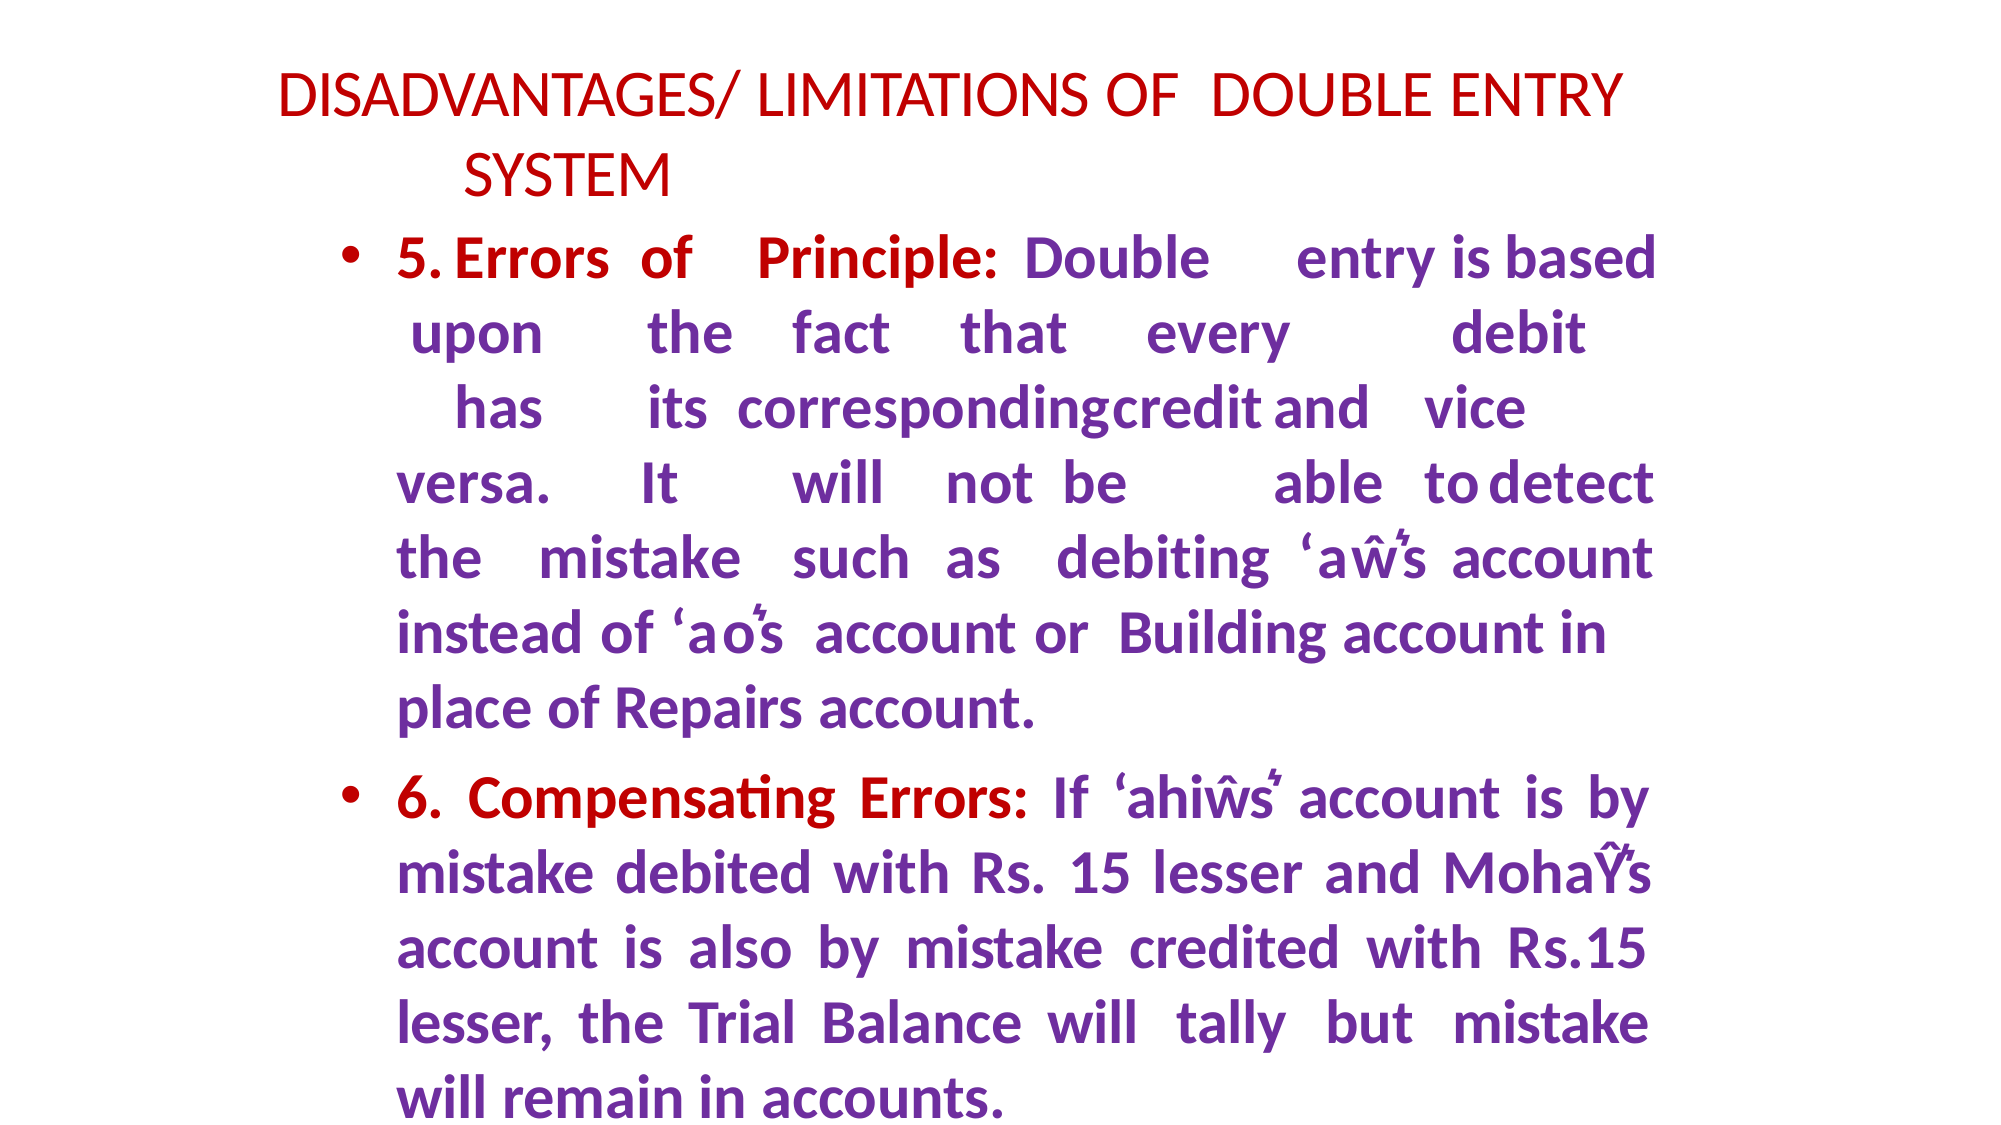

# DISADVANTAGES/ LIMITATIONS OF  DOUBLE ENTRY SYSTEM
5.	Errors	of		Principle:	Double		 entry	is	based  upon		the		fact	 that			every			debit				has		its  corresponding	credit	and	vice	versa.	It			will	not  be		able	to	detect	the	mistake		such	as		debiting  ‘aŵ͛s	account instead of ‘ao͛s account or  Building account in place of Repairs account.
6. Compensating Errors: If ‘ahiŵs͛ account is by  mistake debited with Rs. 15 lesser and MohaŶ͛s  account is also by mistake credited with Rs.15  lesser, the Trial Balance will tally but mistake  will remain in accounts.